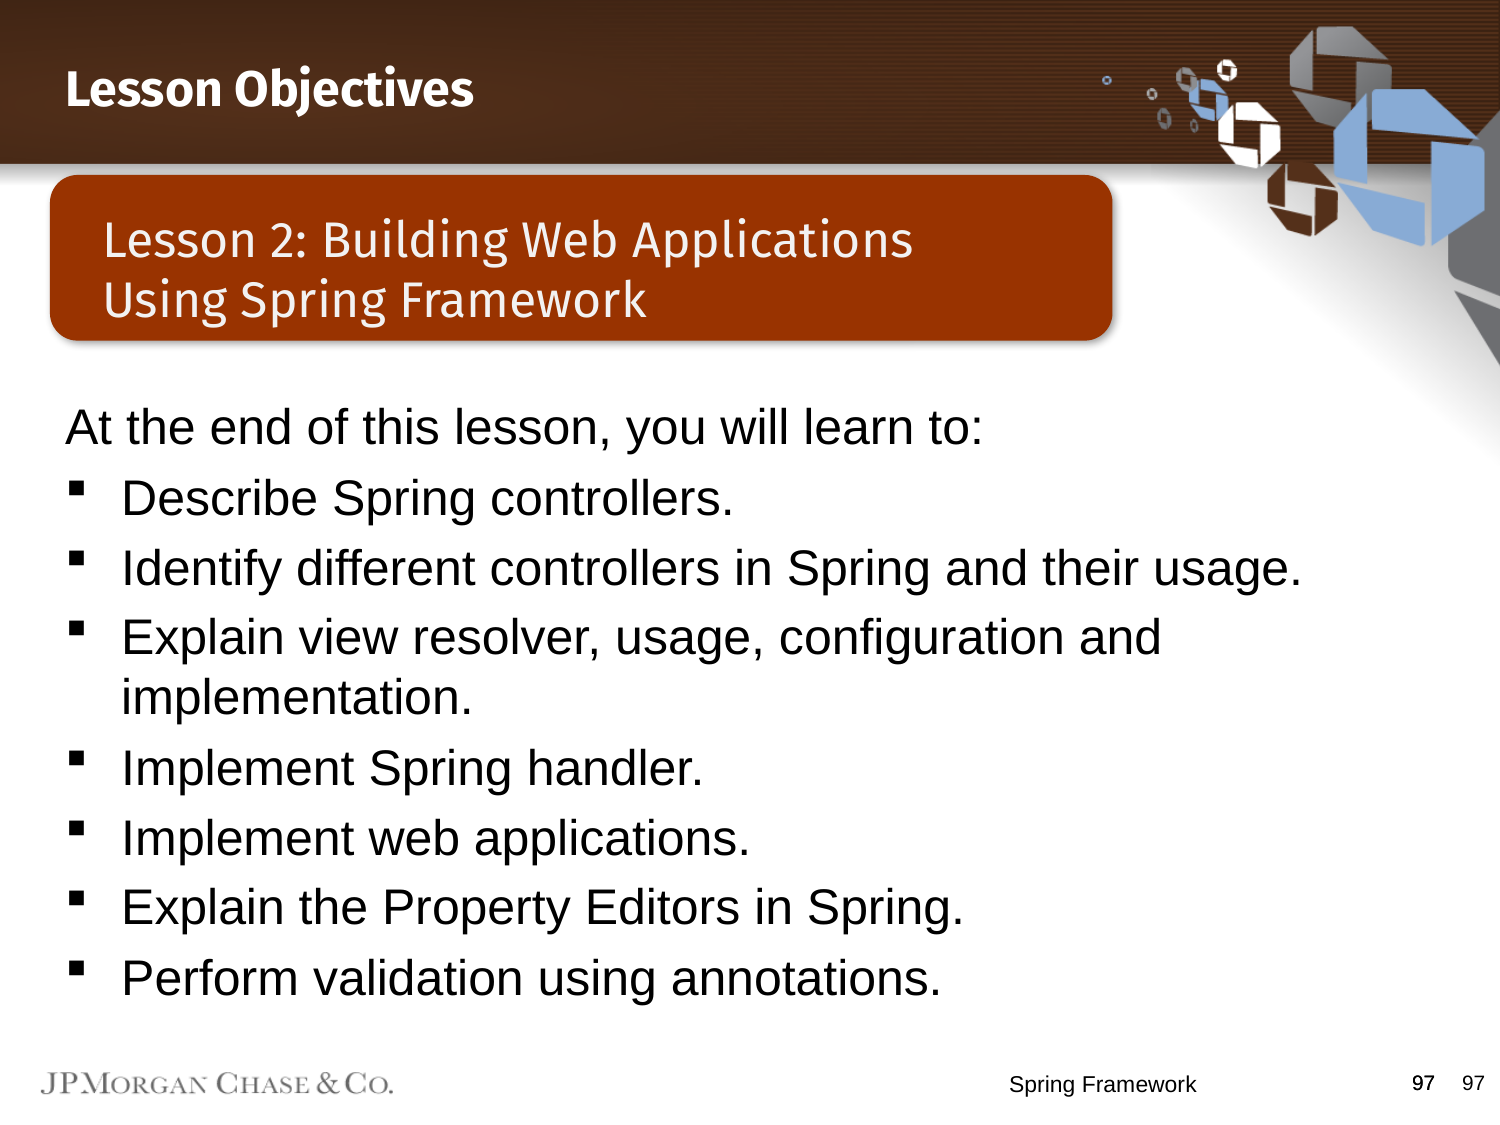

Lesson Objectives

Lesson 2: Building Web Applications Using Spring Framework
At the end of this lesson, you will learn to:
Describe Spring controllers.
Identify different controllers in Spring and their usage.
Explain view resolver, usage, configuration and implementation.
Implement Spring handler.
Implement web applications.
Explain the Property Editors in Spring.
Perform validation using annotations.

Spring Framework
97
97
97